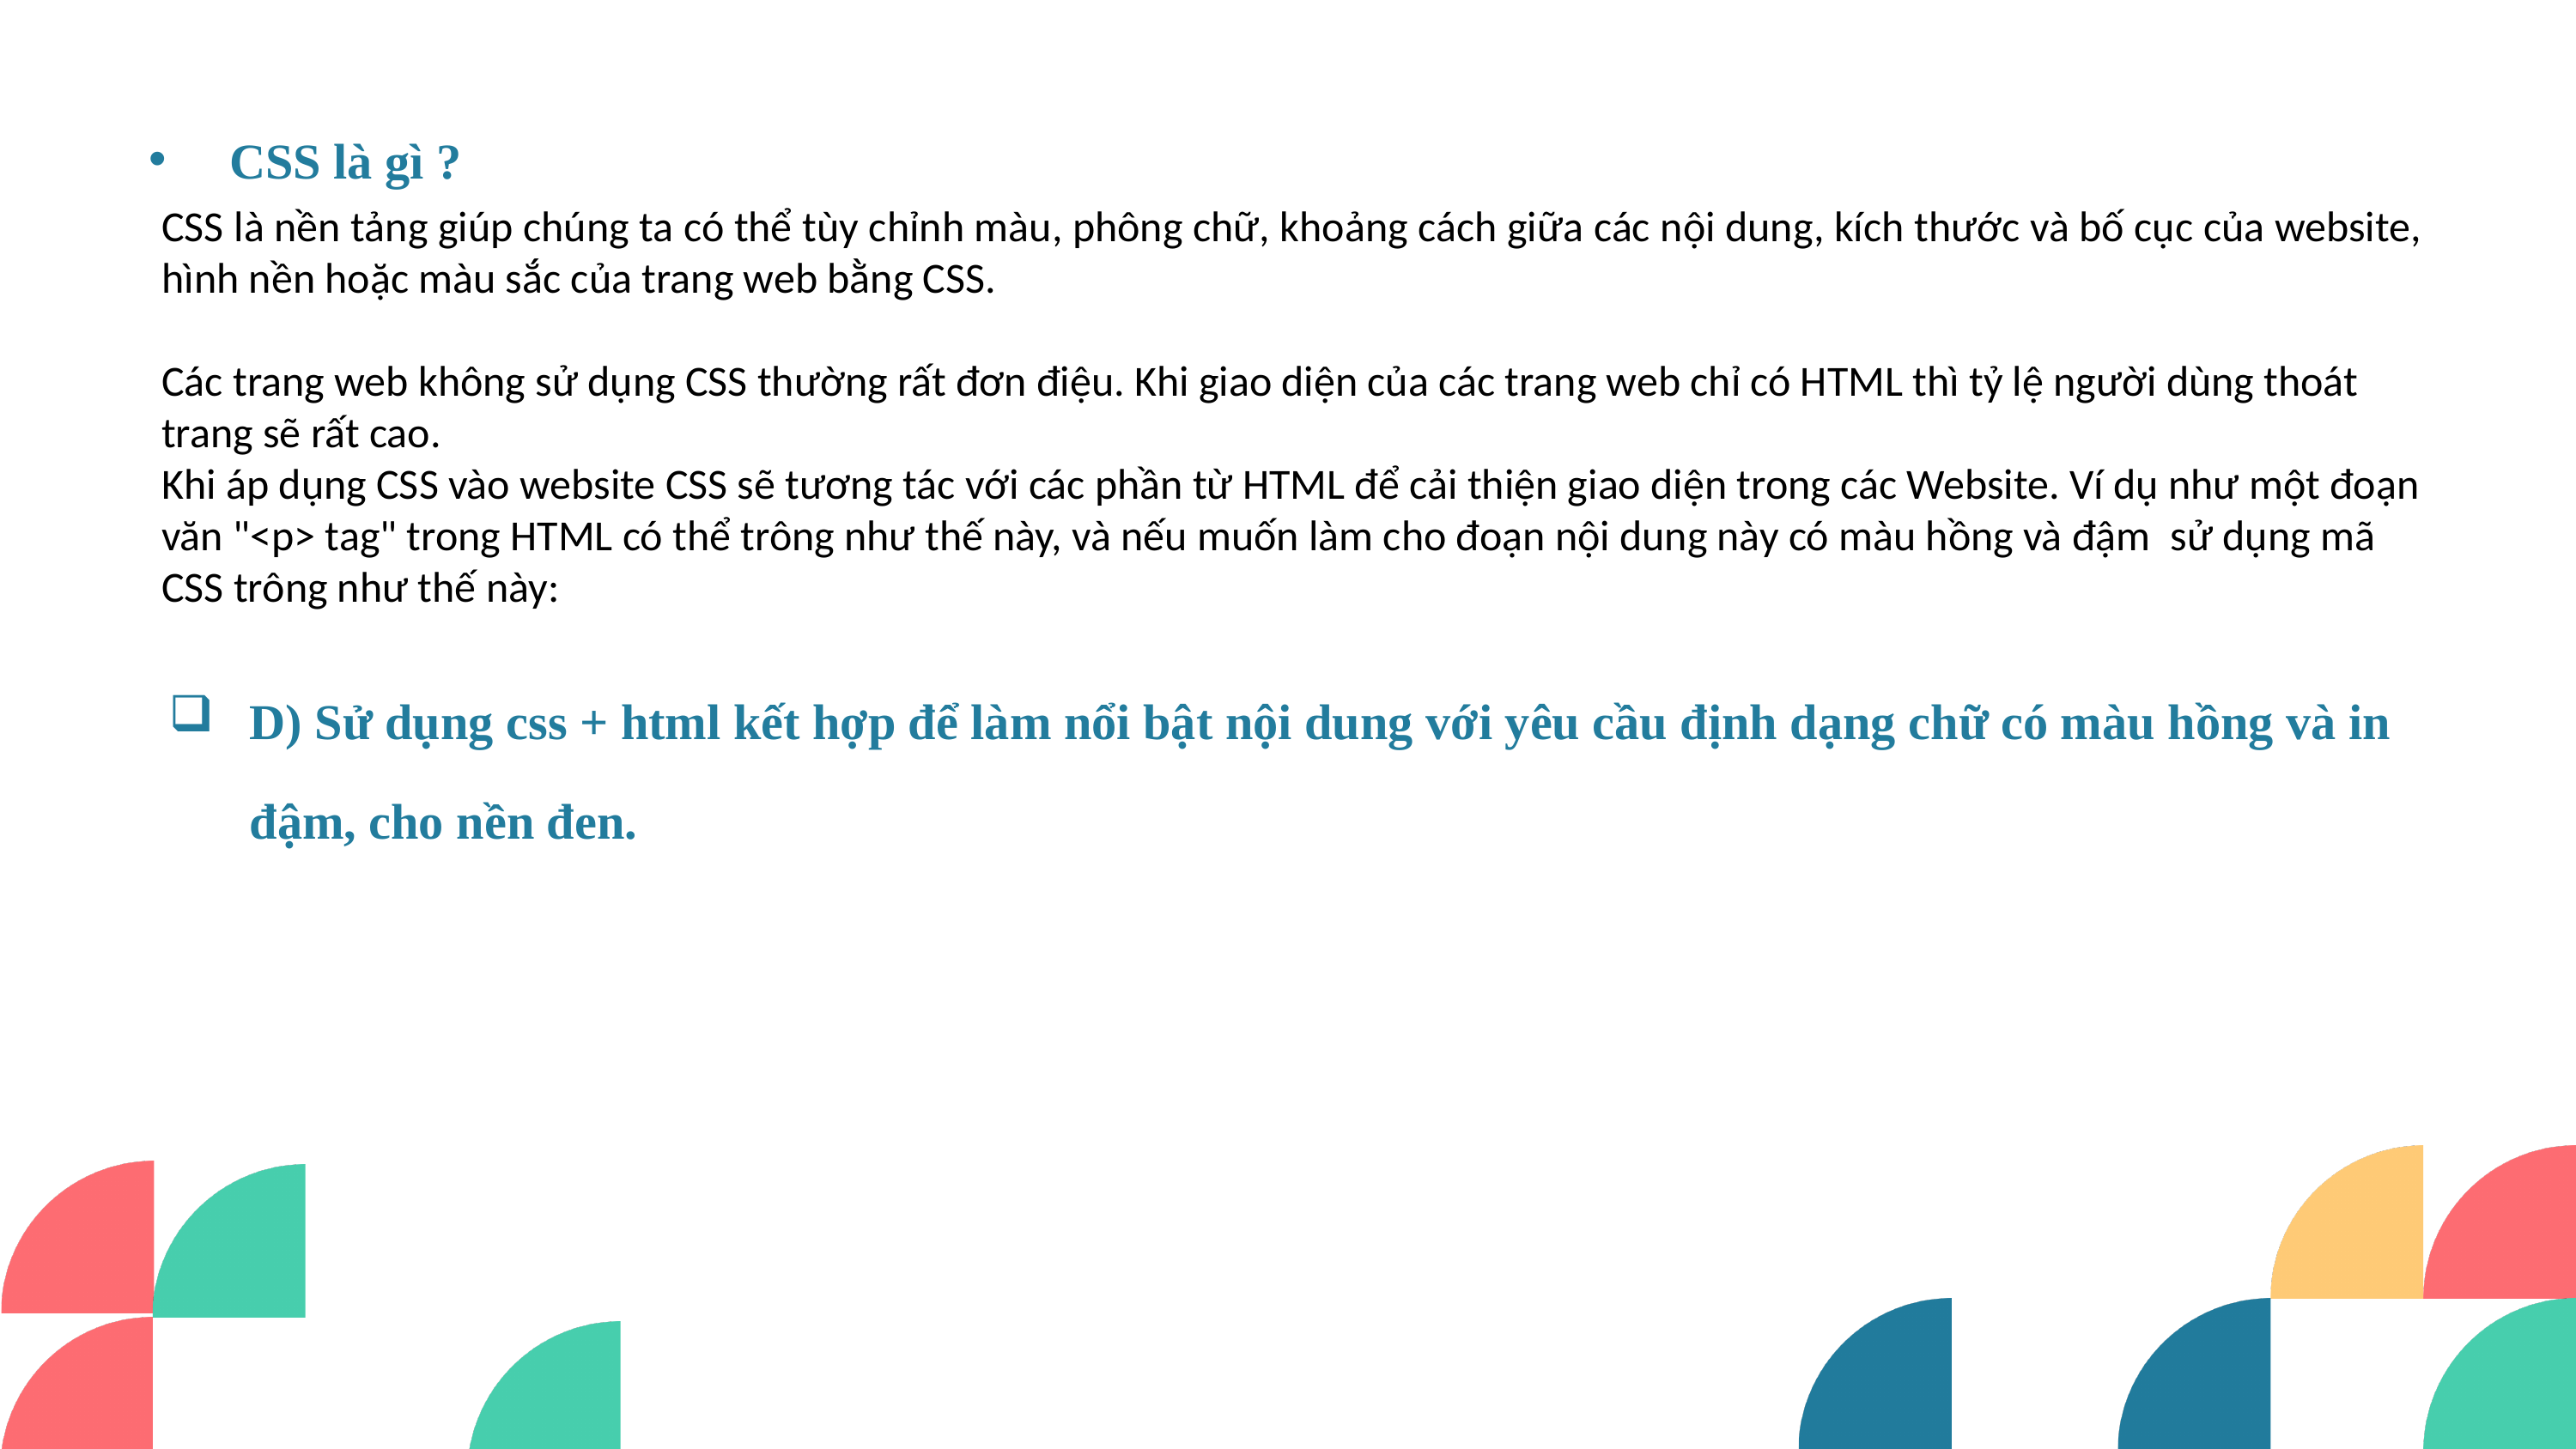

CSS là gì ?
CSS là nền tảng giúp chúng ta có thể tùy chỉnh màu, phông chữ, khoảng cách giữa các nội dung, kích thước và bố cục của website, hình nền hoặc màu sắc của trang web bằng CSS.

Các trang web không sử dụng CSS thường rất đơn điệu. Khi giao diện của các trang web chỉ có HTML thì tỷ lệ người dùng thoát trang sẽ rất cao.
Khi áp dụng CSS vào website CSS sẽ tương tác với các phần từ HTML để cải thiện giao diện trong các Website. Ví dụ như một đoạn văn "<p> tag" trong HTML có thể trông như thế này, và nếu muốn làm cho đoạn nội dung này có màu hồng và đậm  sử dụng mã CSS trông như thế này:

01 - HTML
02 - CSS
D) Sử dụng css + html kết hợp để làm nổi bật nội dung với yêu cầu định dạng chữ có màu hồng và in đậm, cho nền đen.